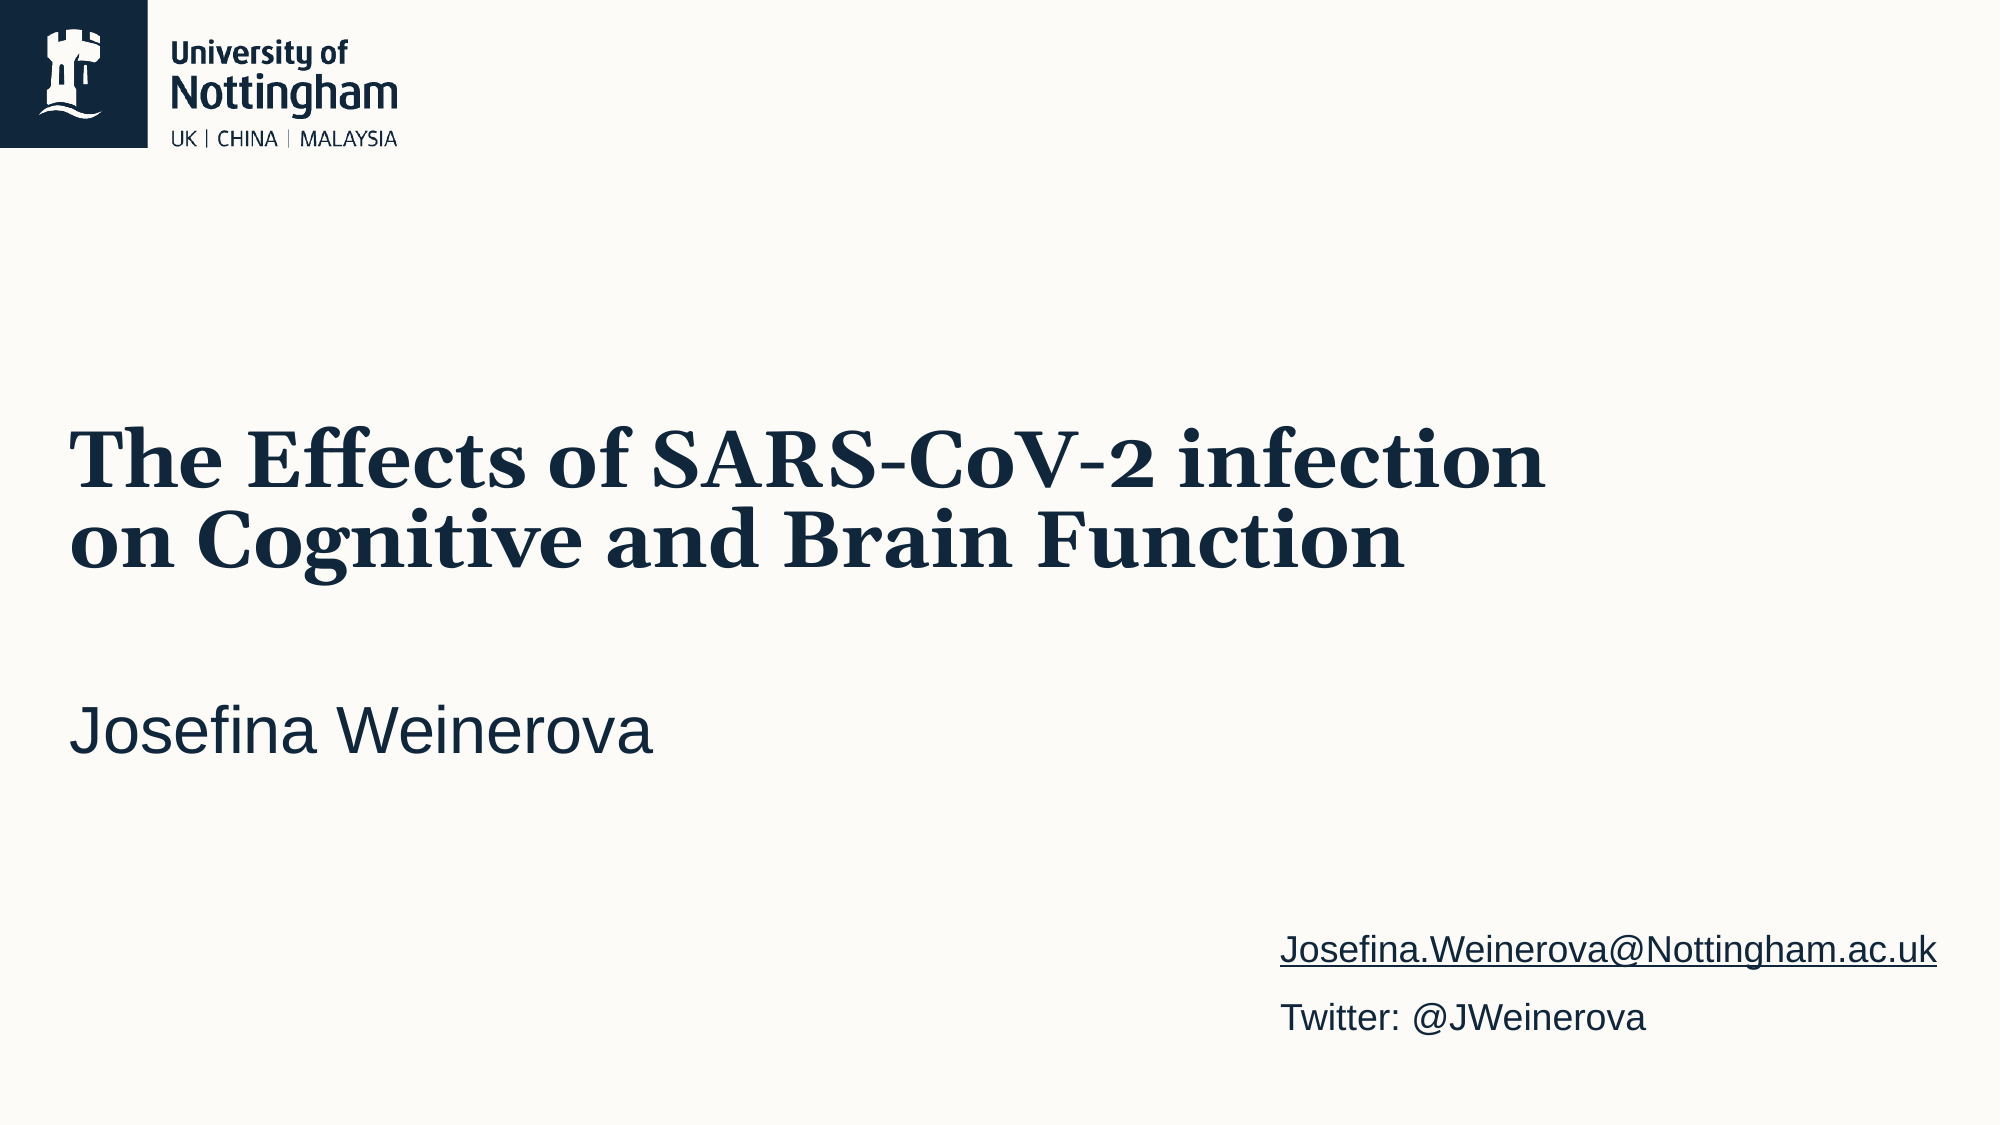

# The Effects of SARS-CoV-2 infection on Cognitive and Brain Function
Josefina Weinerova

Josefina.Weinerova@Nottingham.ac.uk
Twitter: @JWeinerova